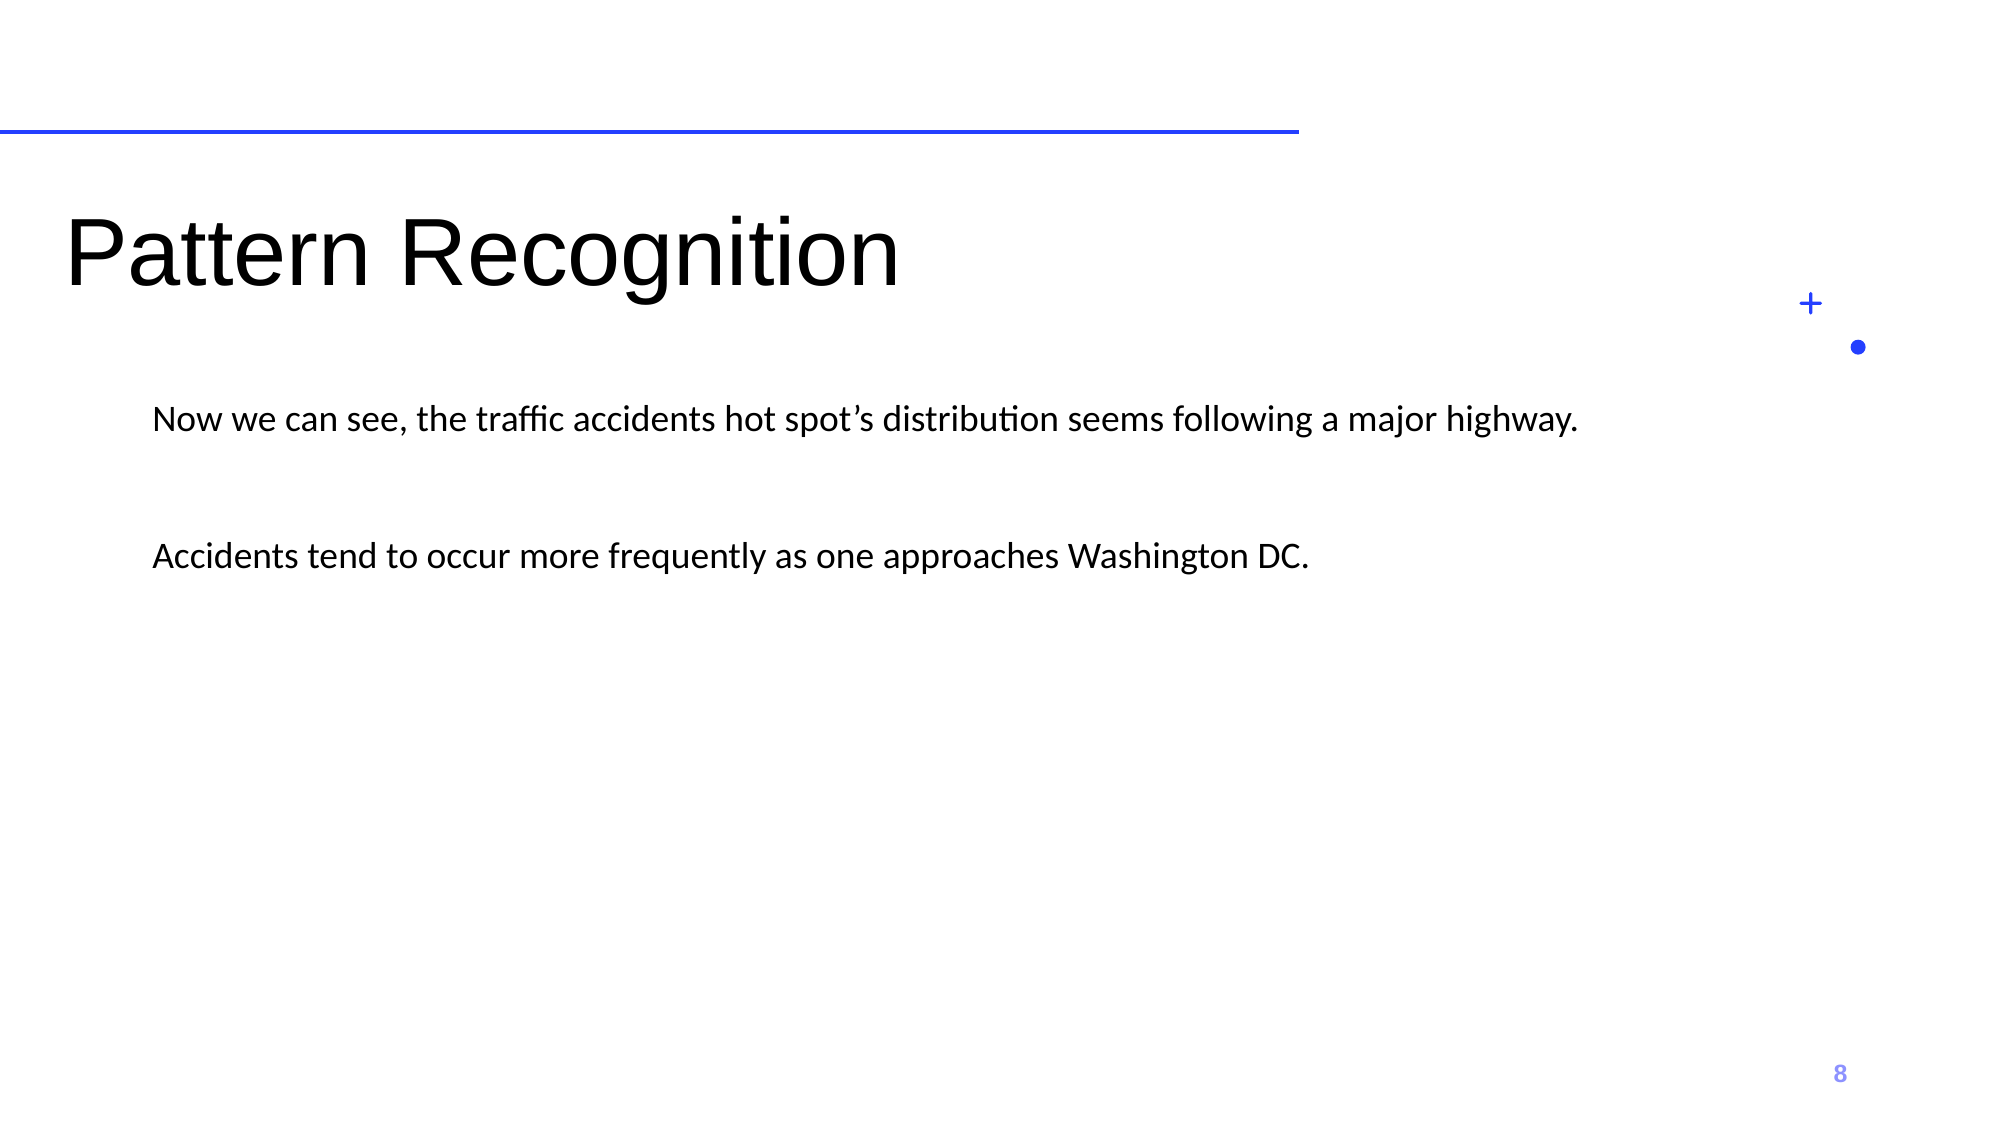

# Pattern Recognition
Now we can see, the traffic accidents hot spot’s distribution seems following a major highway.

Accidents tend to occur more frequently as one approaches Washington DC.
8